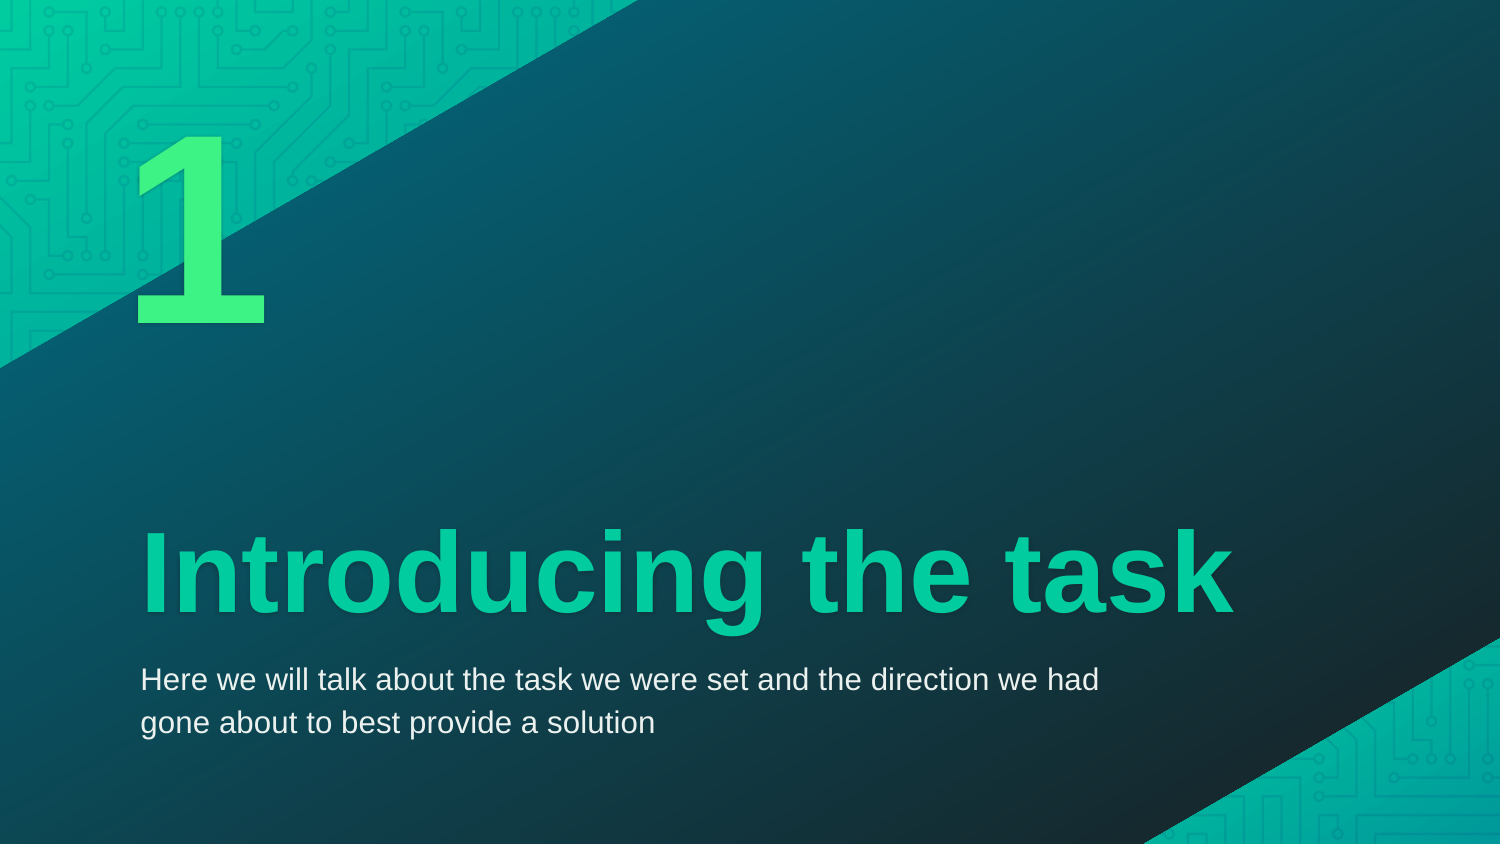

1
# Introducing the task
Here we will talk about the task we were set and the direction we had gone about to best provide a solution